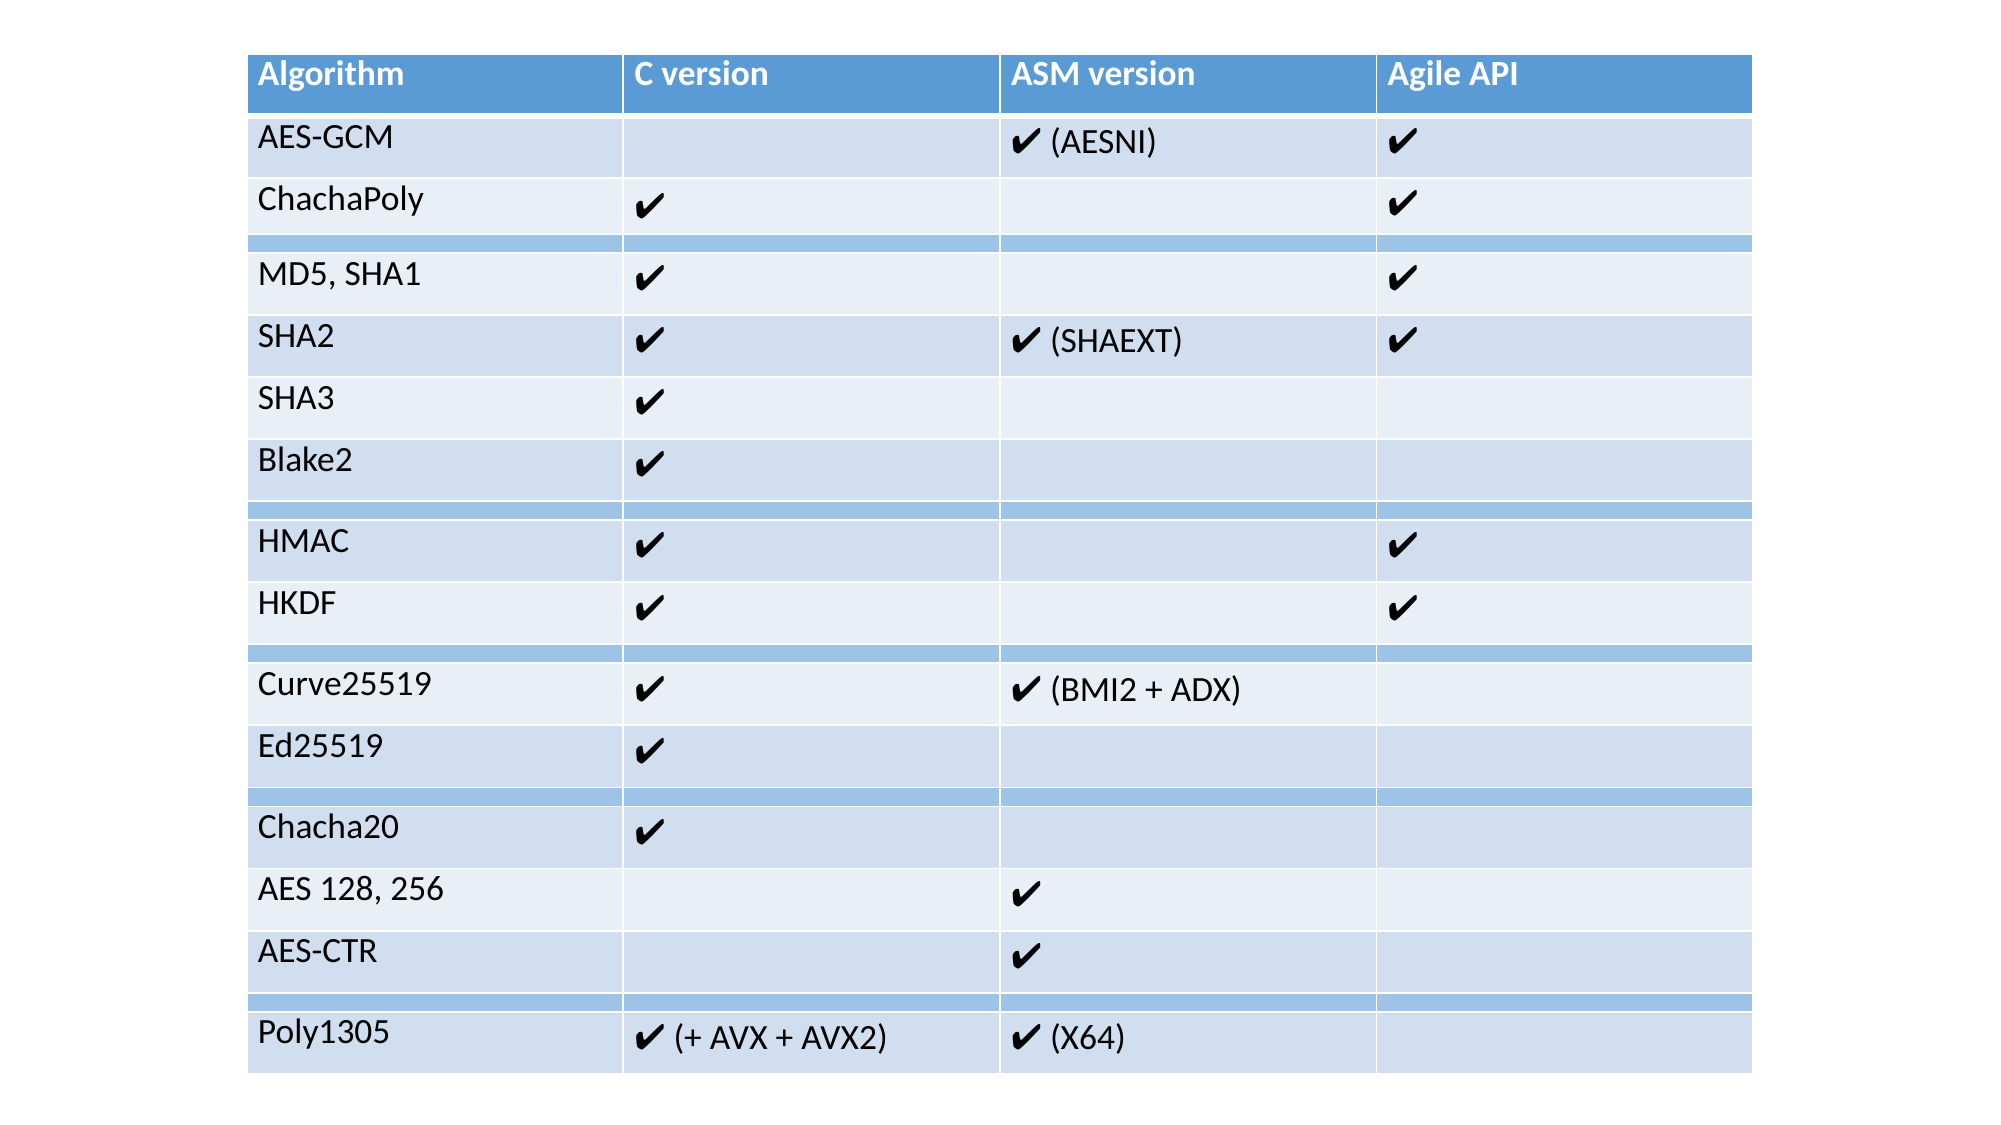

| Algorithm | C version | ASM version | Agile API |
| --- | --- | --- | --- |
| AES-GCM |  | ✔ (AESNI) | ✔ |
| ChachaPoly | ✔ |  | ✔ |
|  |  |  |  |
| MD5, SHA1 | ✔ |  | ✔ |
| SHA2 | ✔ | ✔ (SHAEXT) | ✔ |
| SHA3 | ✔ |  |  |
| Blake2 | ✔ |  |  |
|  |  |  |  |
| HMAC | ✔ |  | ✔ |
| HKDF | ✔ |  | ✔ |
|  |  |  |  |
| Curve25519 | ✔ | ✔ (BMI2 + ADX) |  |
| Ed25519 | ✔ |  |  |
|  |  |  |  |
| Chacha20 | ✔ |  |  |
| AES 128, 256 |  | ✔ |  |
| AES-CTR |  | ✔ |  |
|  |  |  |  |
| Poly1305 | ✔ (+ AVX + AVX2) | ✔ (X64) |  |
#